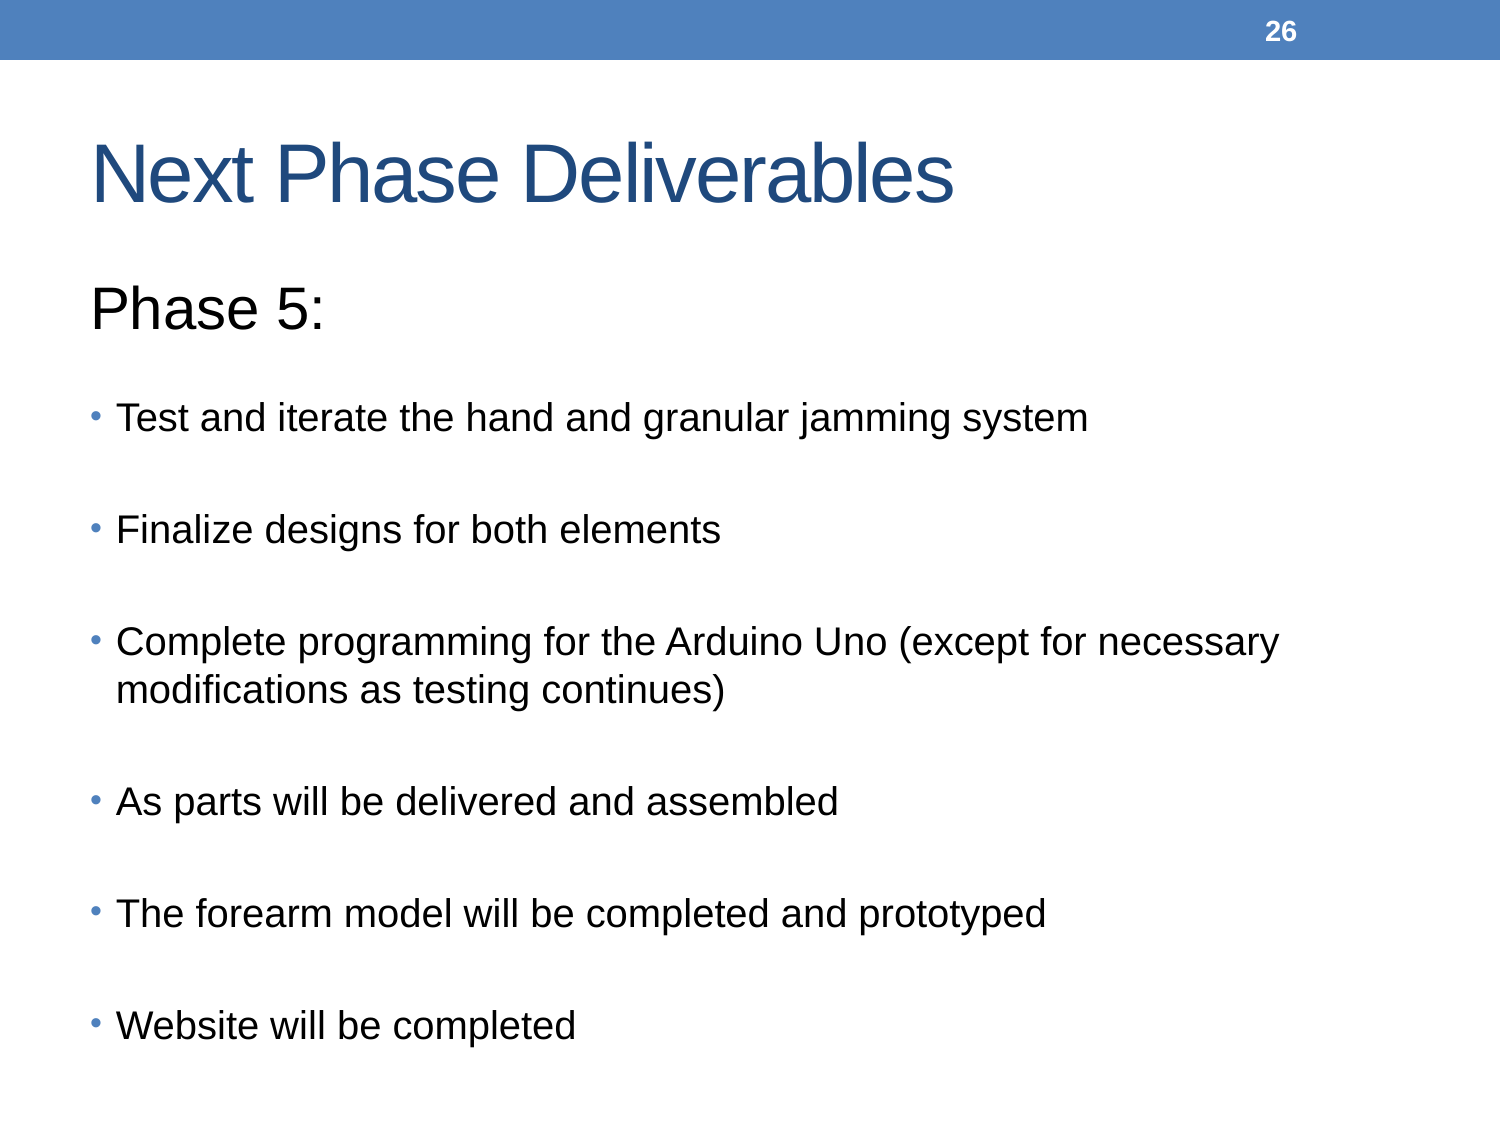

26
# Next Phase Deliverables
Phase 5:

Test and iterate the hand and granular jamming system

Finalize designs for both elements

Complete programming for the Arduino Uno (except for necessary modifications as testing continues)

As parts will be delivered and assembled

The forearm model will be completed and prototyped

Website will be completed